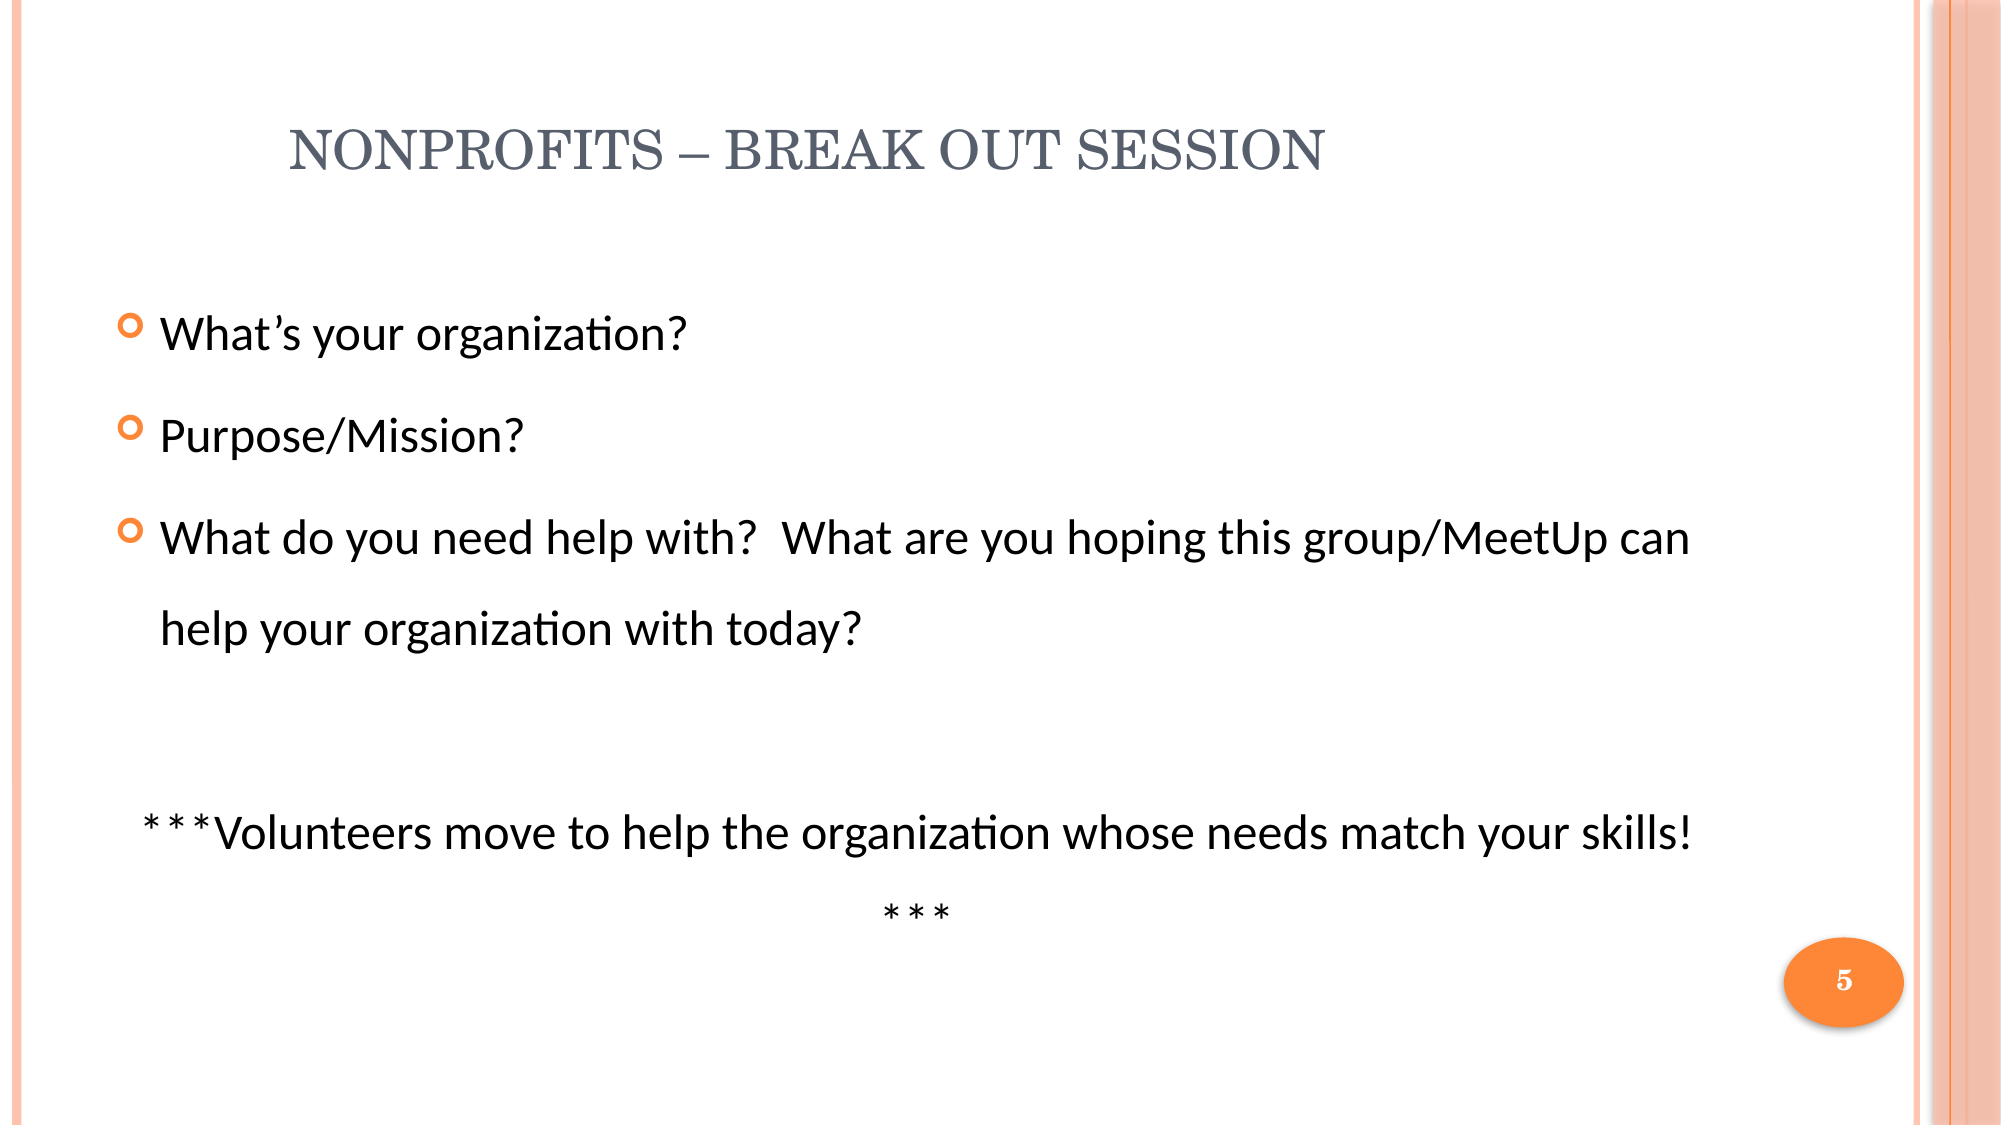

# Nonprofits – Break Out Session
What’s your organization?
Purpose/Mission?
What do you need help with?  What are you hoping this group/MeetUp can help your organization with today?

***Volunteers move to help the organization whose needs match your skills!***
5